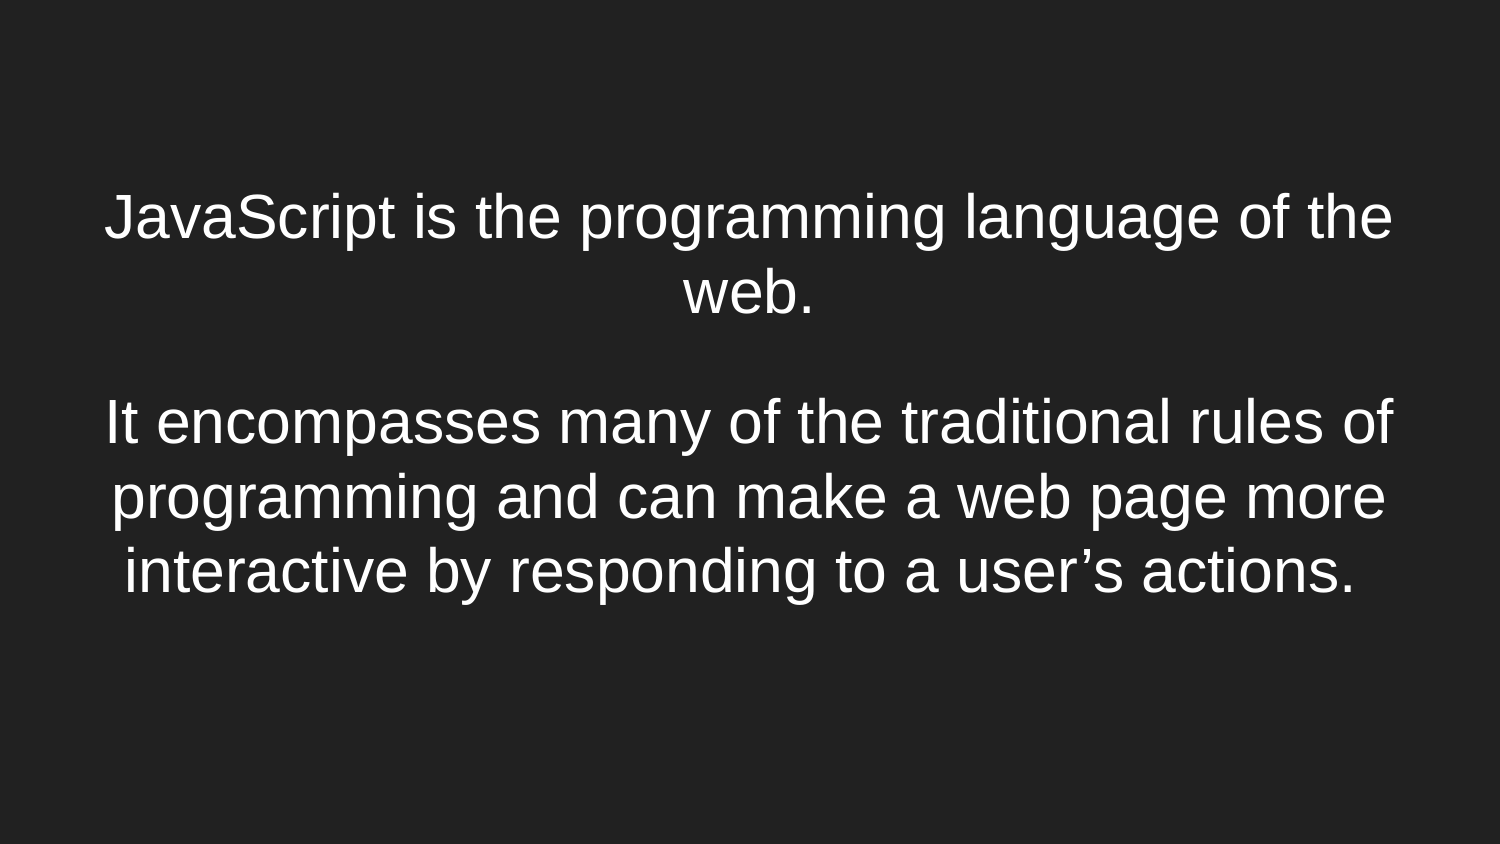

# JavaScript is the programming language of the web.

It encompasses many of the traditional rules of programming and can make a web page more interactive by responding to a user’s actions.